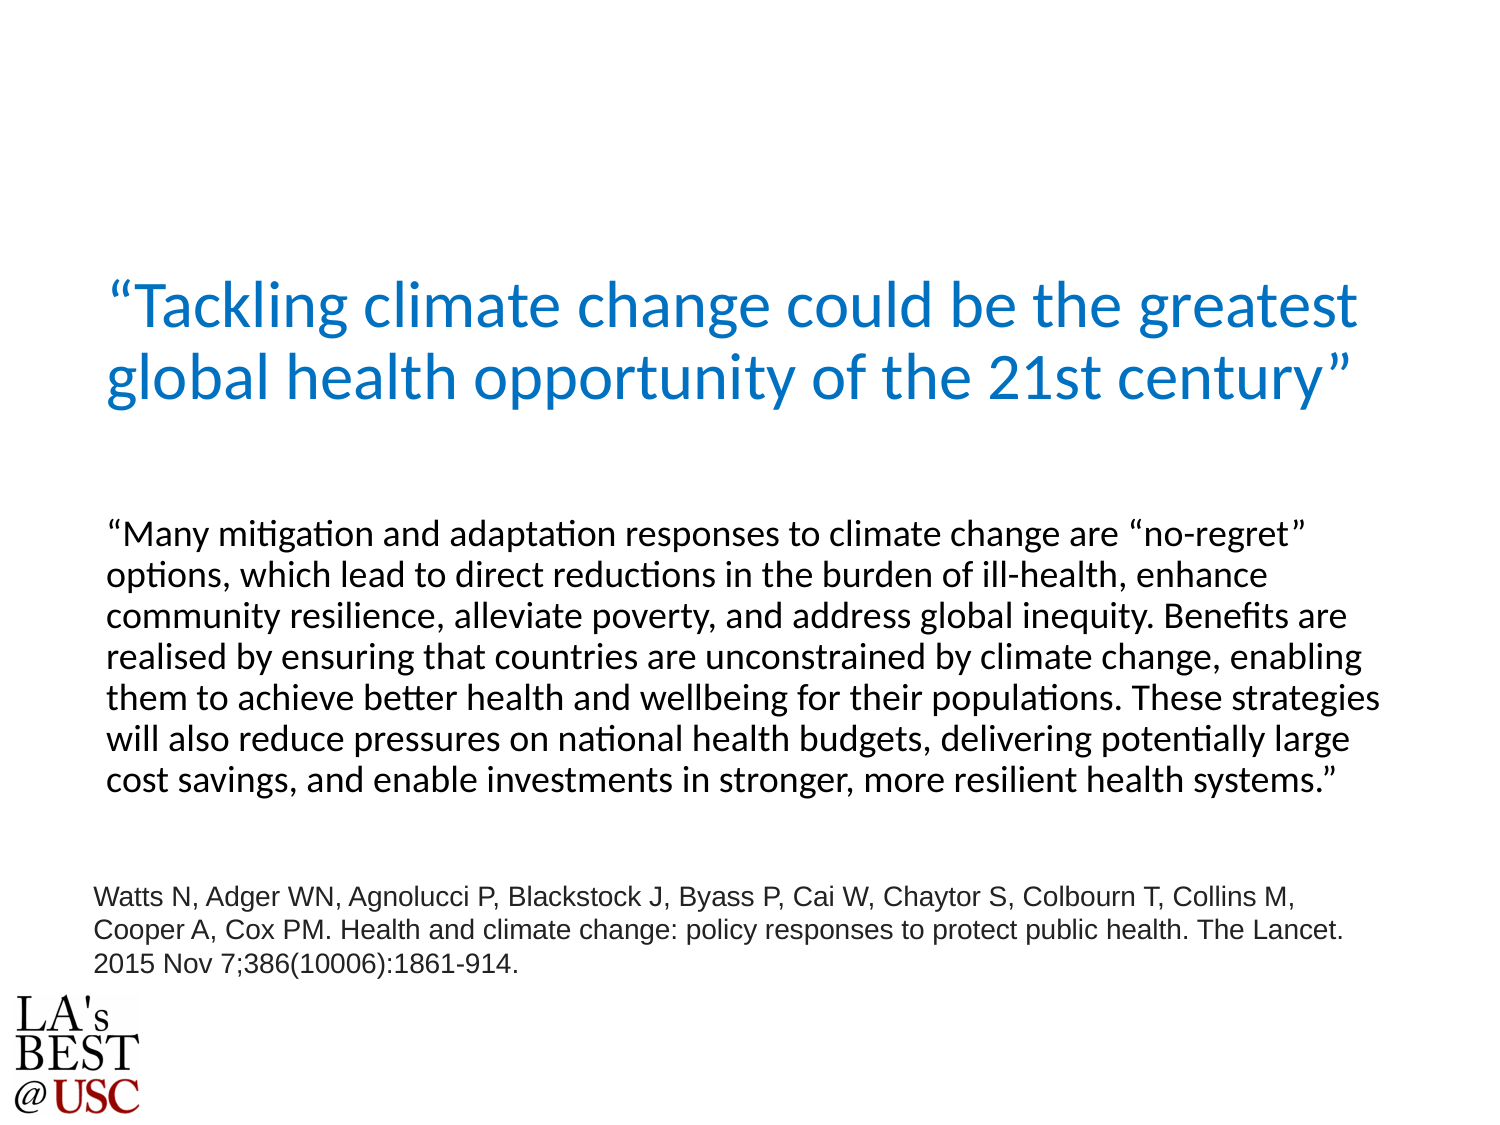

# “Tackling climate change could be the greatest global health opportunity of the 21st century”
“Many mitigation and adaptation responses to climate change are “no-regret” options, which lead to direct reductions in the burden of ill-health, enhance community resilience, alleviate poverty, and address global inequity. Benefits are realised by ensuring that countries are unconstrained by climate change, enabling them to achieve better health and wellbeing for their populations. These strategies will also reduce pressures on national health budgets, delivering potentially large cost savings, and enable investments in stronger, more resilient health systems.”
Watts N, Adger WN, Agnolucci P, Blackstock J, Byass P, Cai W, Chaytor S, Colbourn T, Collins M, Cooper A, Cox PM. Health and climate change: policy responses to protect public health. The Lancet. 2015 Nov 7;386(10006):1861-914.